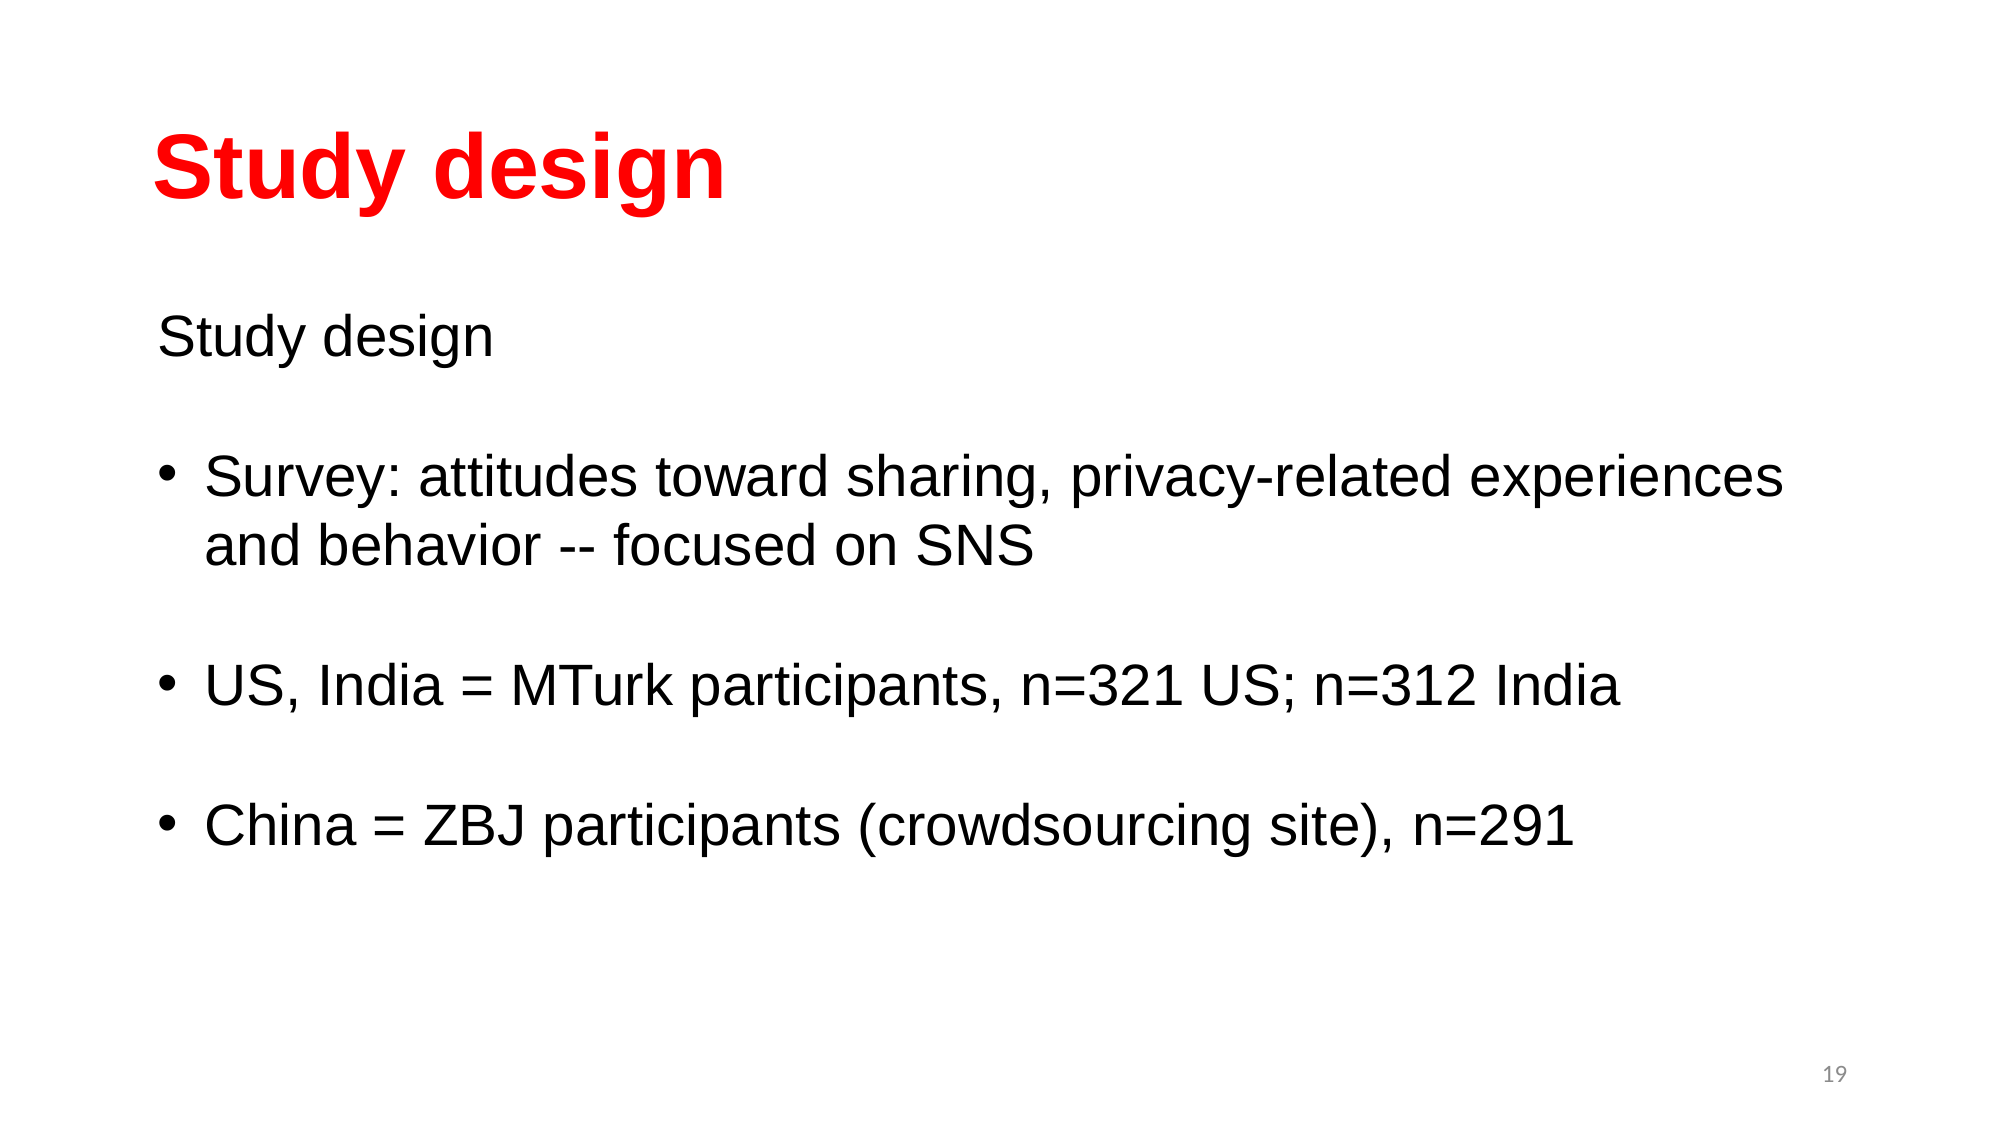

# Study design
Study design

Survey: attitudes toward sharing, privacy-related experiences and behavior -- focused on SNS

US, India = MTurk participants, n=321 US; n=312 India

China = ZBJ participants (crowdsourcing site), n=291
19